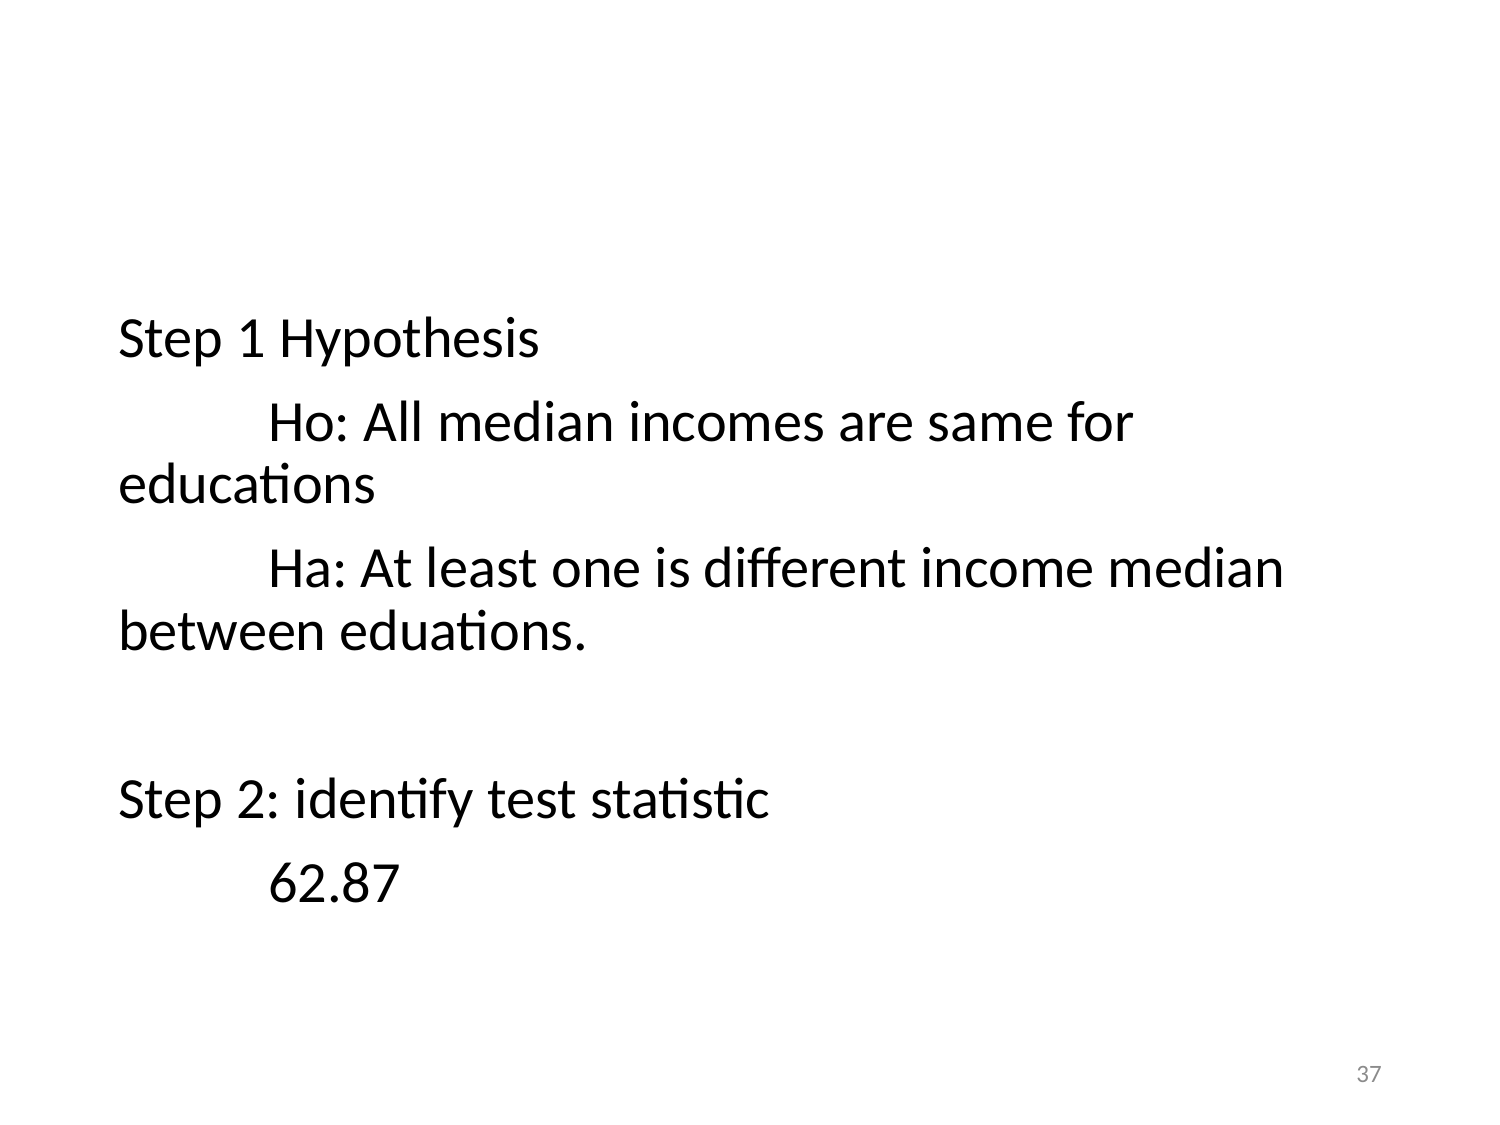

Step 1 Hypothesis
	Ho: All median incomes are same for educations
	Ha: At least one is different income median between eduations.

Step 2: identify test statistic
	62.87
37